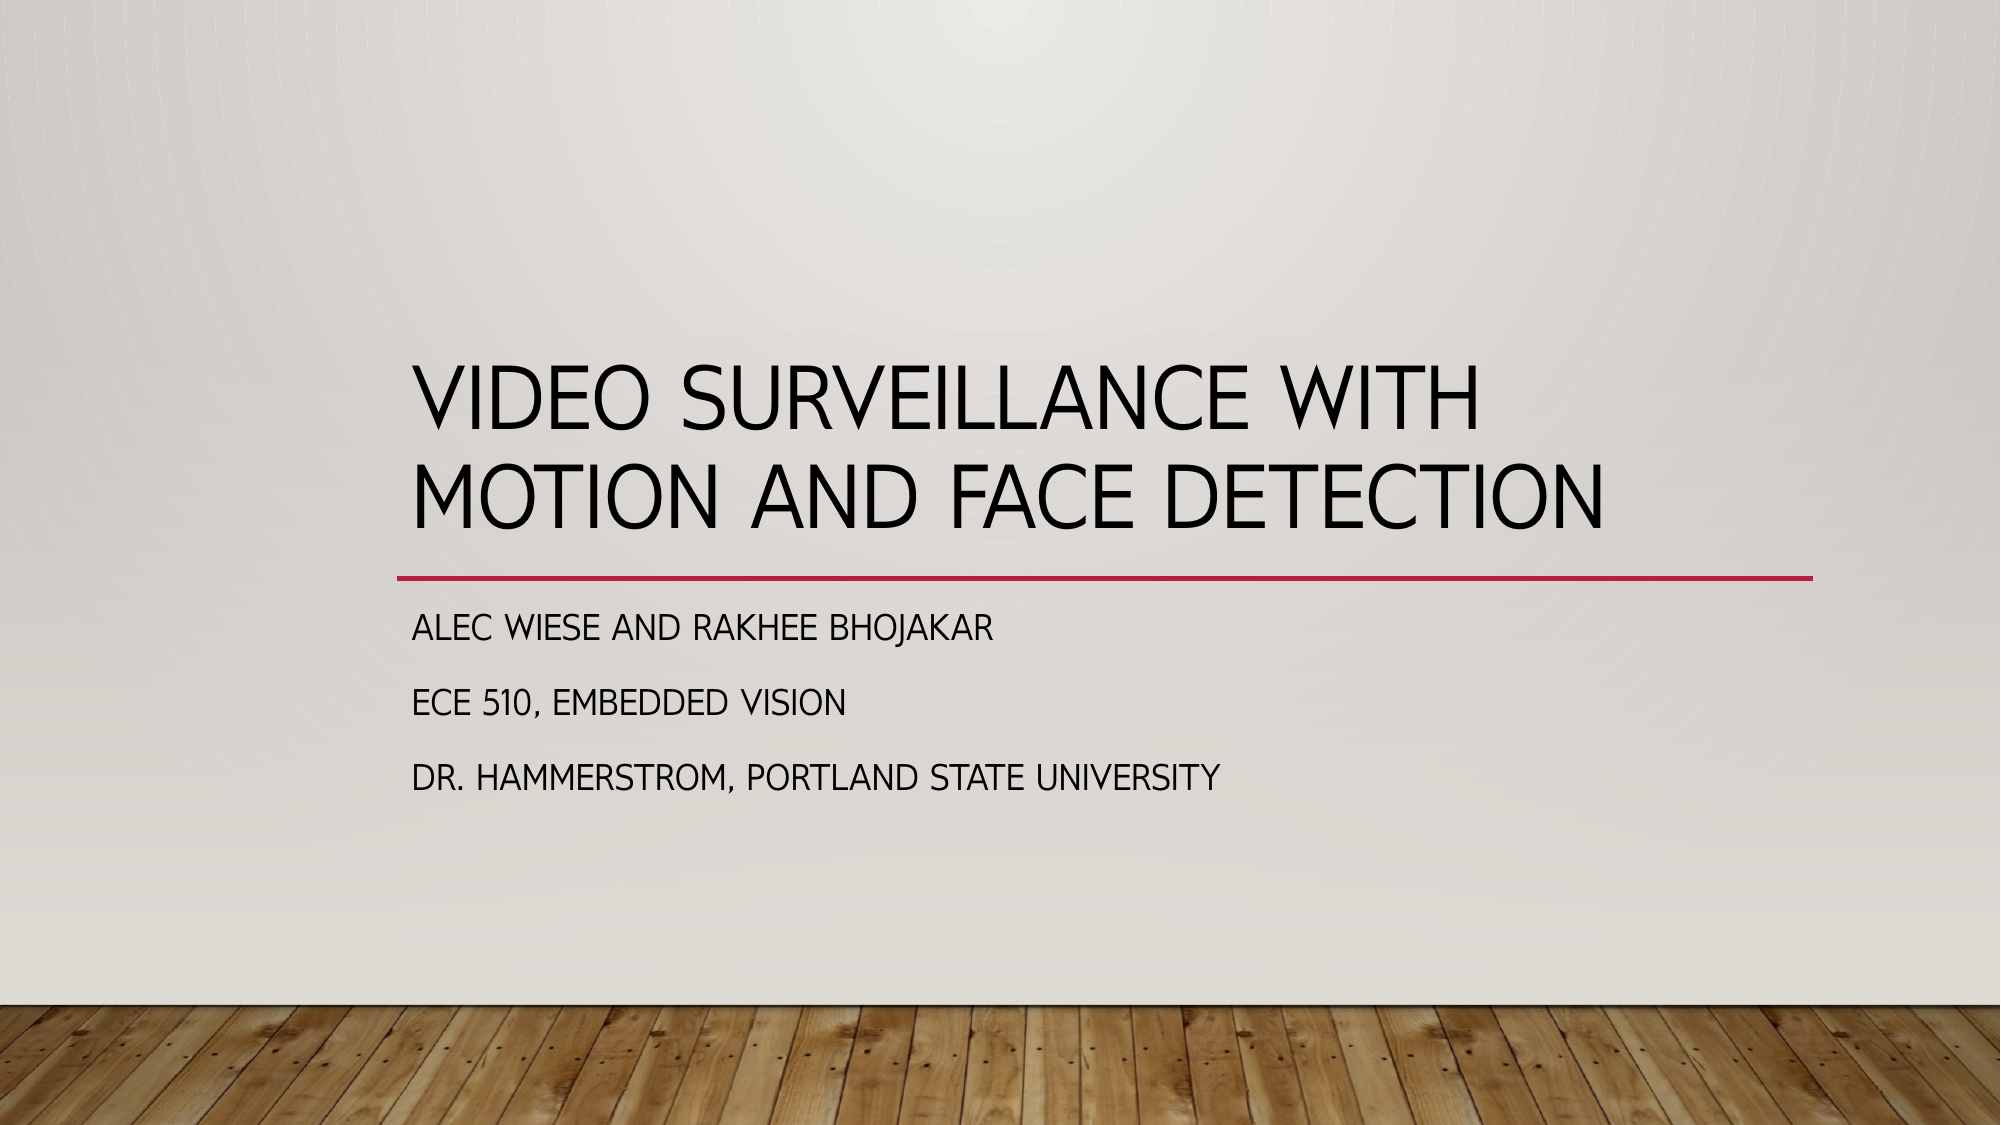

# Video Surveillance with MOTION AND Face DETECTION
Alec wiese and Rakhee bhojakar
ECE 510, embedded vision
Dr. hammerstrom, Portland state university